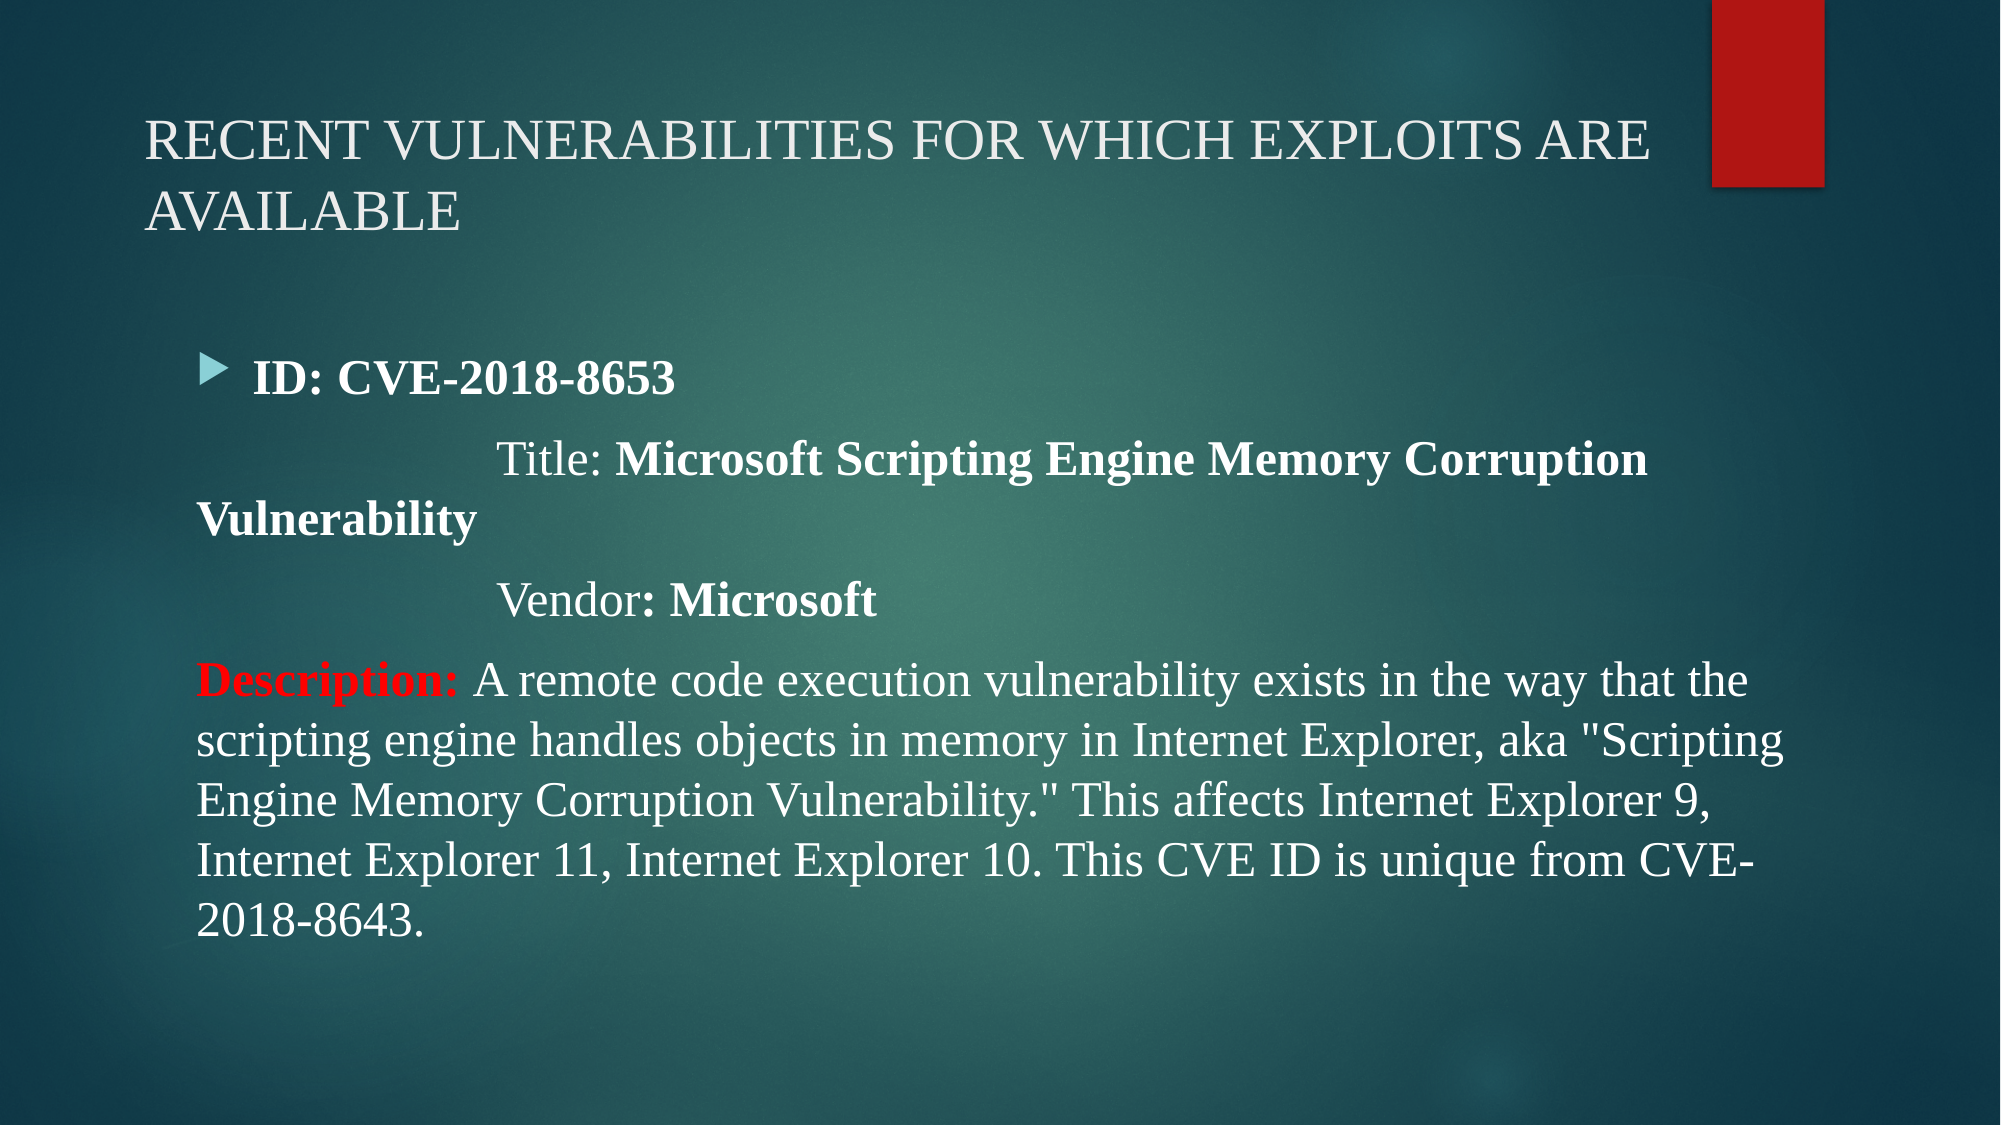

# RECENT VULNERABILITIES FOR WHICH EXPLOITS ARE AVAILABLE
ID: CVE-2018-8653
		Title: Microsoft Scripting Engine Memory Corruption Vulnerability
		Vendor: Microsoft
Description: A remote code execution vulnerability exists in the way that the scripting engine handles objects in memory in Internet Explorer, aka "Scripting Engine Memory Corruption Vulnerability." This affects Internet Explorer 9, Internet Explorer 11, Internet Explorer 10. This CVE ID is unique from CVE-2018-8643.